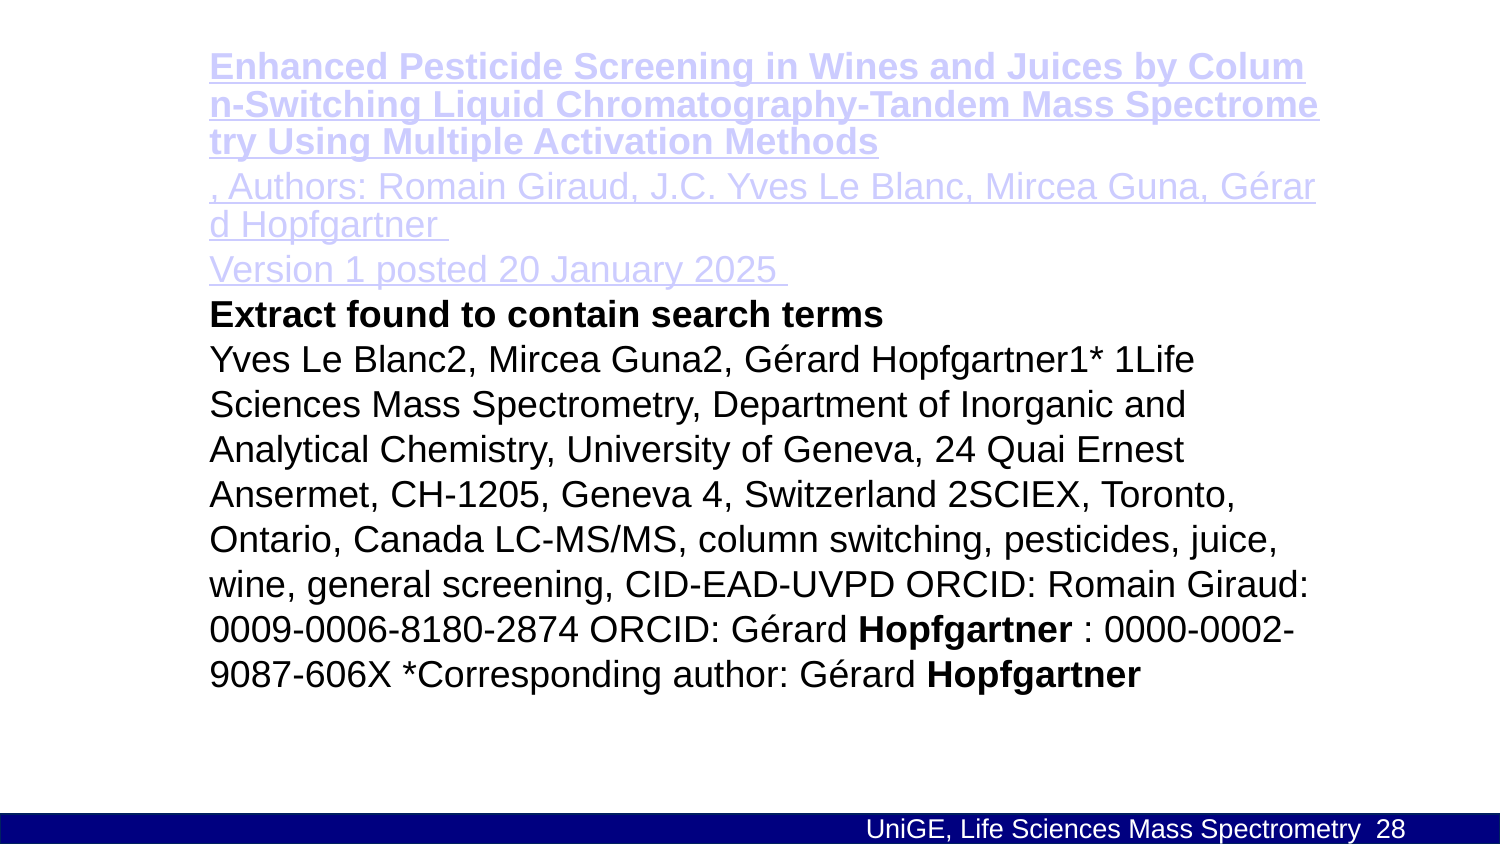

Enhanced Pesticide Screening in Wines and Juices by Column-Switching Liquid Chromatography-Tandem Mass Spectrometry Using Multiple Activation Methods
, Authors: Romain Giraud, J.C. Yves Le Blanc, Mircea Guna, Gérard Hopfgartner
Version 1 posted 20 January 2025
Extract found to contain search terms
Yves Le Blanc2, Mircea Guna2, Gérard Hopfgartner1* 1Life Sciences Mass Spectrometry, Department of Inorganic and Analytical Chemistry, University of Geneva, 24 Quai Ernest Ansermet, CH-1205, Geneva 4, Switzerland 2SCIEX, Toronto, Ontario, Canada LC-MS/MS, column switching, pesticides, juice, wine, general screening, CID-EAD-UVPD ORCID: Romain Giraud: 0009-0006-8180-2874 ORCID: Gérard Hopfgartner : 0000-0002-9087-606X *Corresponding author: Gérard Hopfgartner